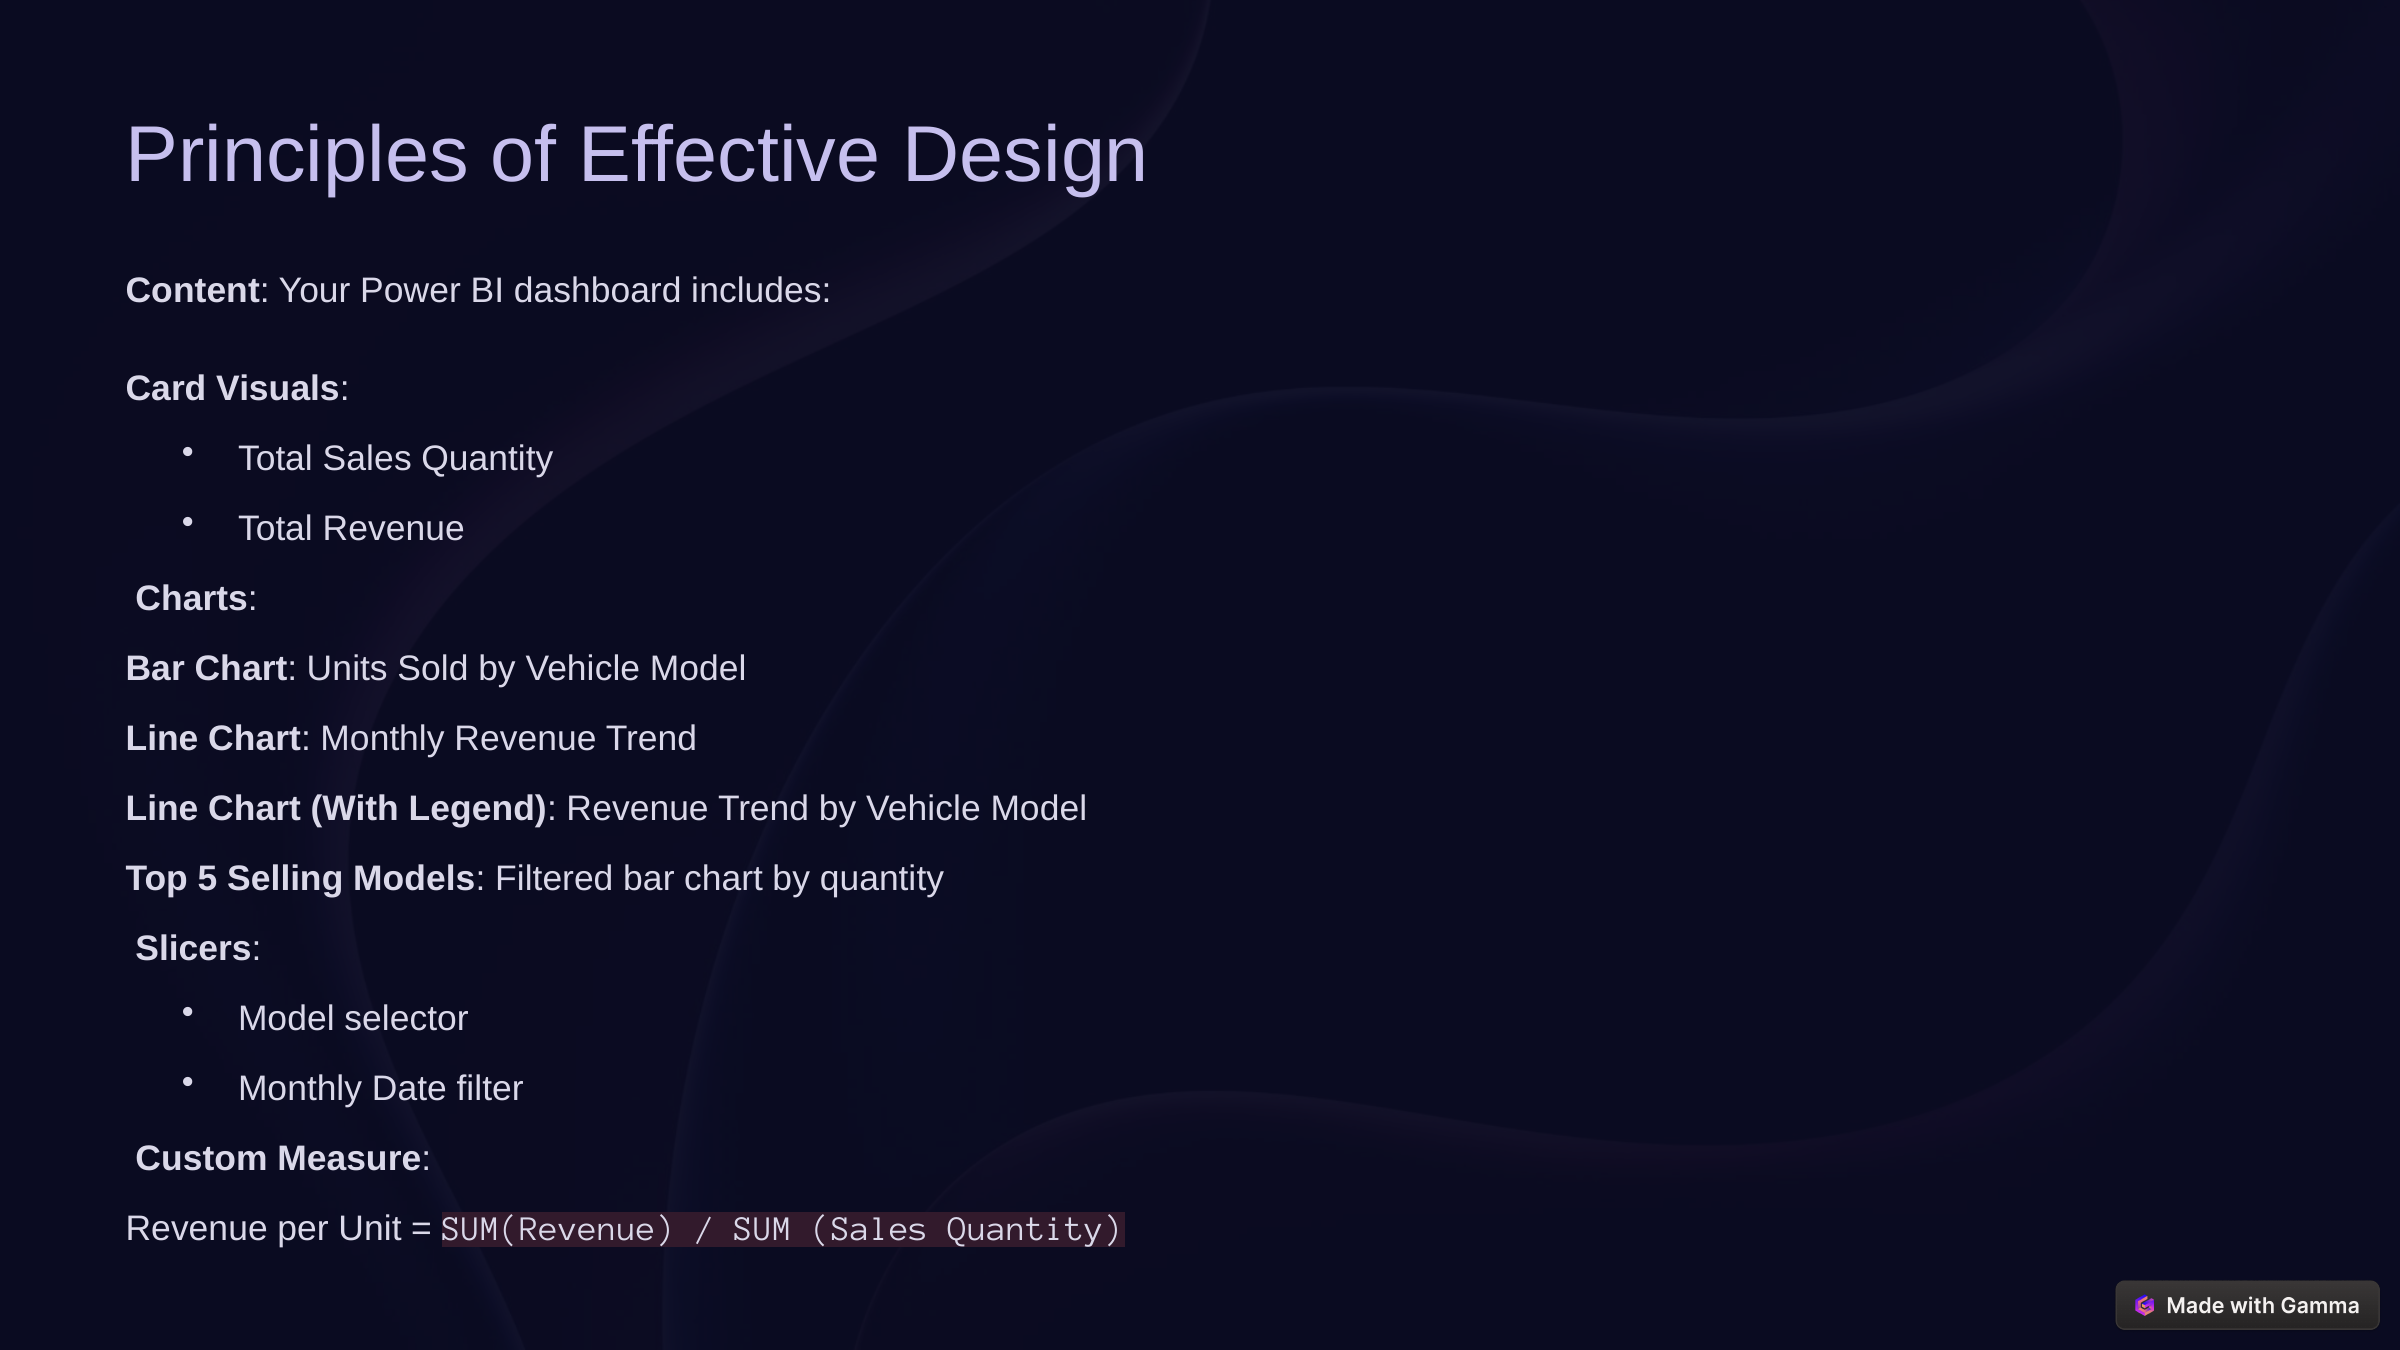

Principles of Effective Design
Content: Your Power BI dashboard includes:
Card Visuals:
Total Sales Quantity
Total Revenue
 Charts:
Bar Chart: Units Sold by Vehicle Model
Line Chart: Monthly Revenue Trend
Line Chart (With Legend): Revenue Trend by Vehicle Model
Top 5 Selling Models: Filtered bar chart by quantity
 Slicers:
Model selector
Monthly Date filter
 Custom Measure:
Revenue per Unit = SUM(Revenue) / SUM (Sales Quantity)